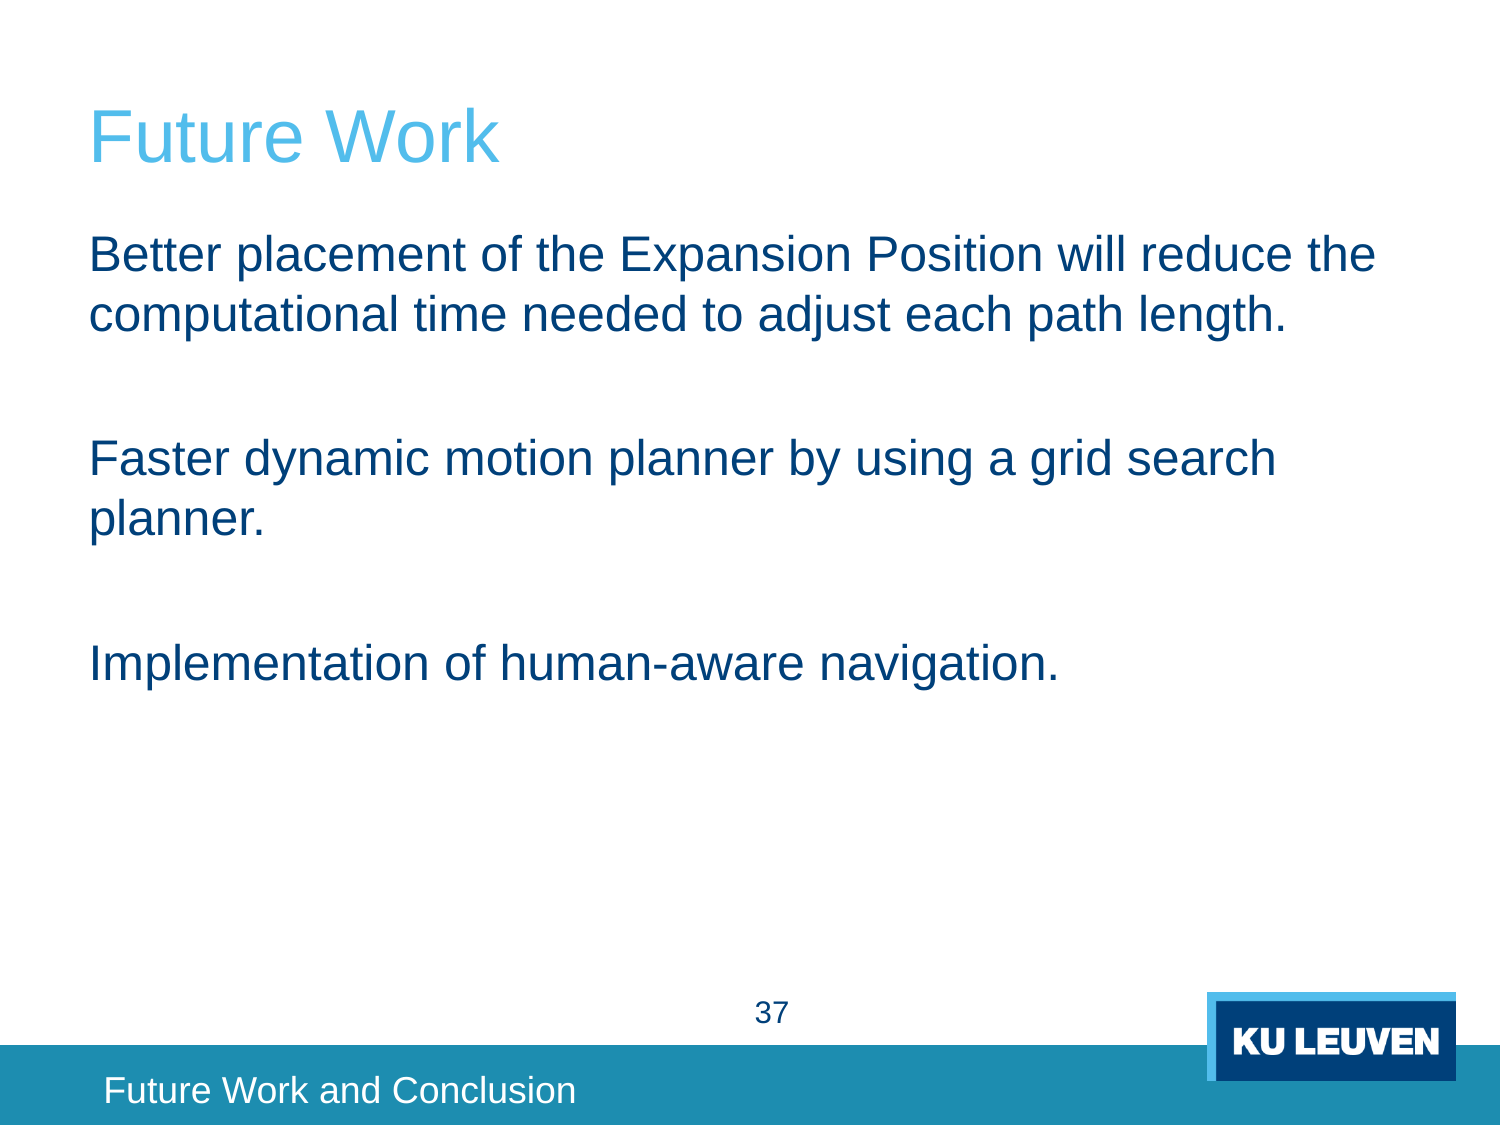

# Future Work
Better placement of the Expansion Position will reduce the computational time needed to adjust each path length.

Faster dynamic motion planner by using a grid search planner.

Implementation of human-aware navigation.
37
Future Work and Conclusion